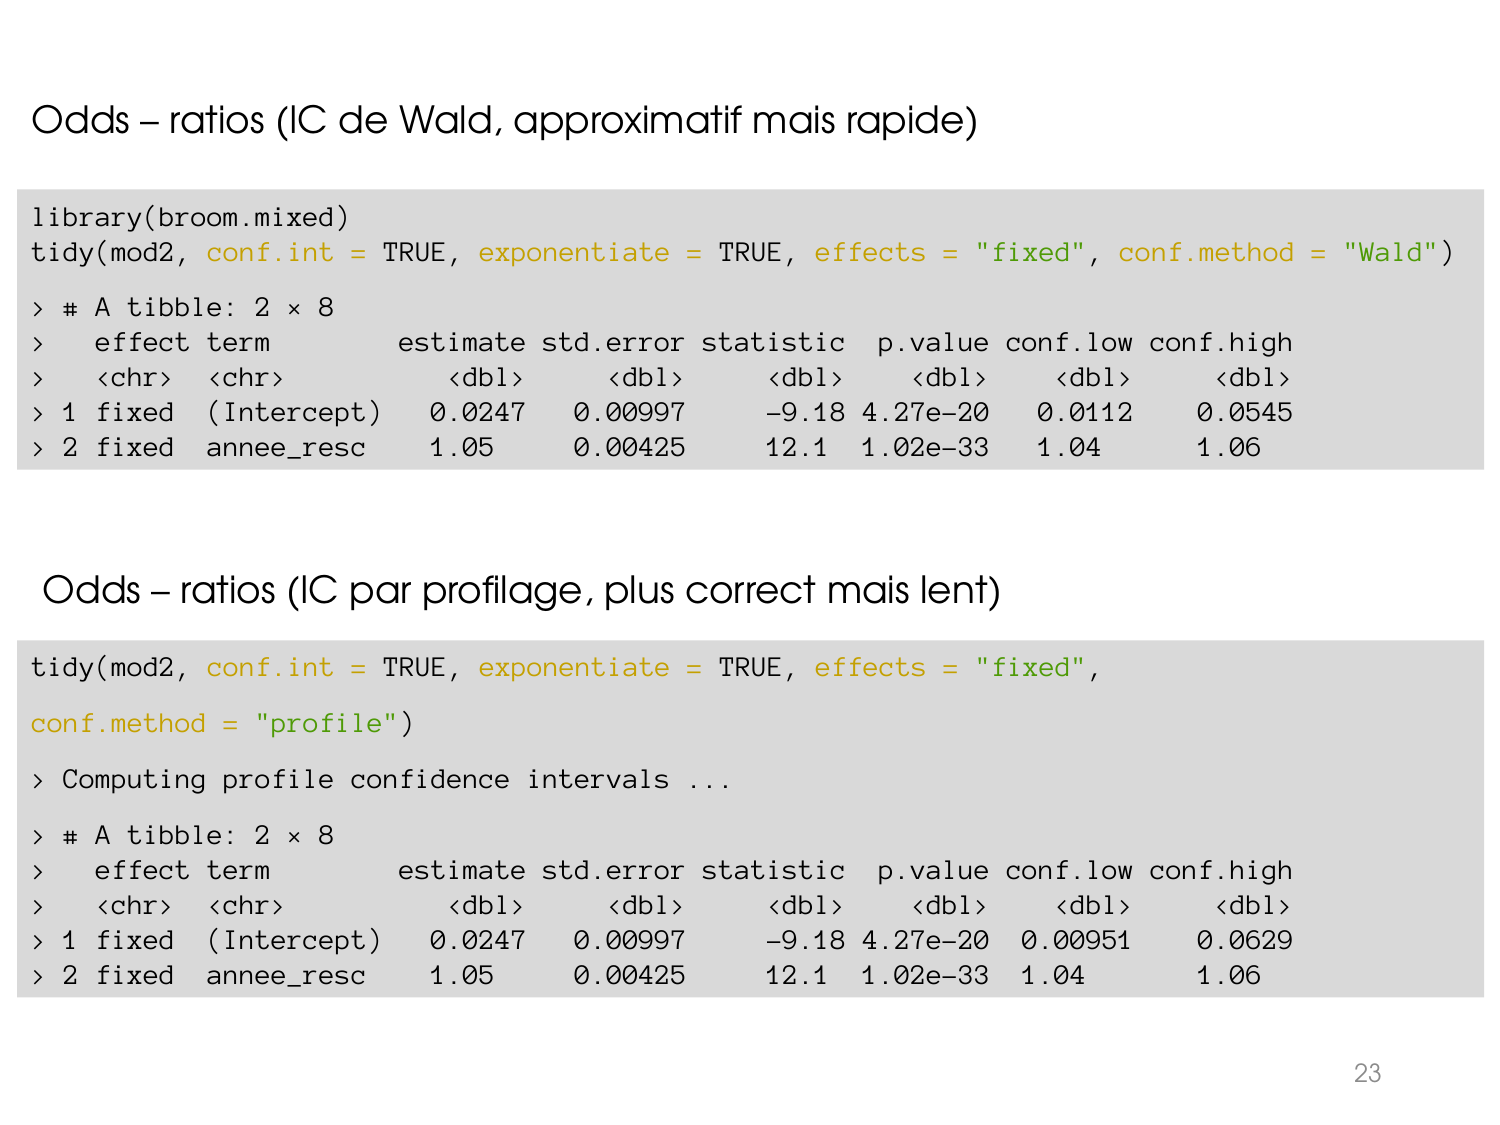

Odds – ratios (IC de Wald, approximatif mais rapide)
library(broom.mixed)
tidy(mod2, conf.int = TRUE, exponentiate = TRUE, effects = "fixed", conf.method = "Wald")
> # A tibble: 2 × 8
>   effect term        estimate std.error statistic  p.value conf.low conf.high
>   <chr>  <chr>          <dbl>     <dbl>     <dbl>    <dbl>    <dbl>     <dbl>
> 1 fixed  (Intercept)   0.0247   0.00997     -9.18 4.27e-20   0.0112    0.0545
> 2 fixed  annee_resc    1.05     0.00425     12.1  1.02e-33   1.04      1.06
Odds – ratios (IC par profilage, plus correct mais lent)
tidy(mod2, conf.int = TRUE, exponentiate = TRUE, effects = "fixed",
conf.method = "profile")
> Computing profile confidence intervals ...
> # A tibble: 2 × 8
>   effect term        estimate std.error statistic  p.value conf.low conf.high
>   <chr>  <chr>          <dbl>     <dbl>     <dbl>    <dbl>    <dbl>     <dbl>
> 1 fixed  (Intercept)   0.0247   0.00997     -9.18 4.27e-20  0.00951    0.0629
> 2 fixed  annee_resc    1.05     0.00425     12.1  1.02e-33  1.04       1.06
23